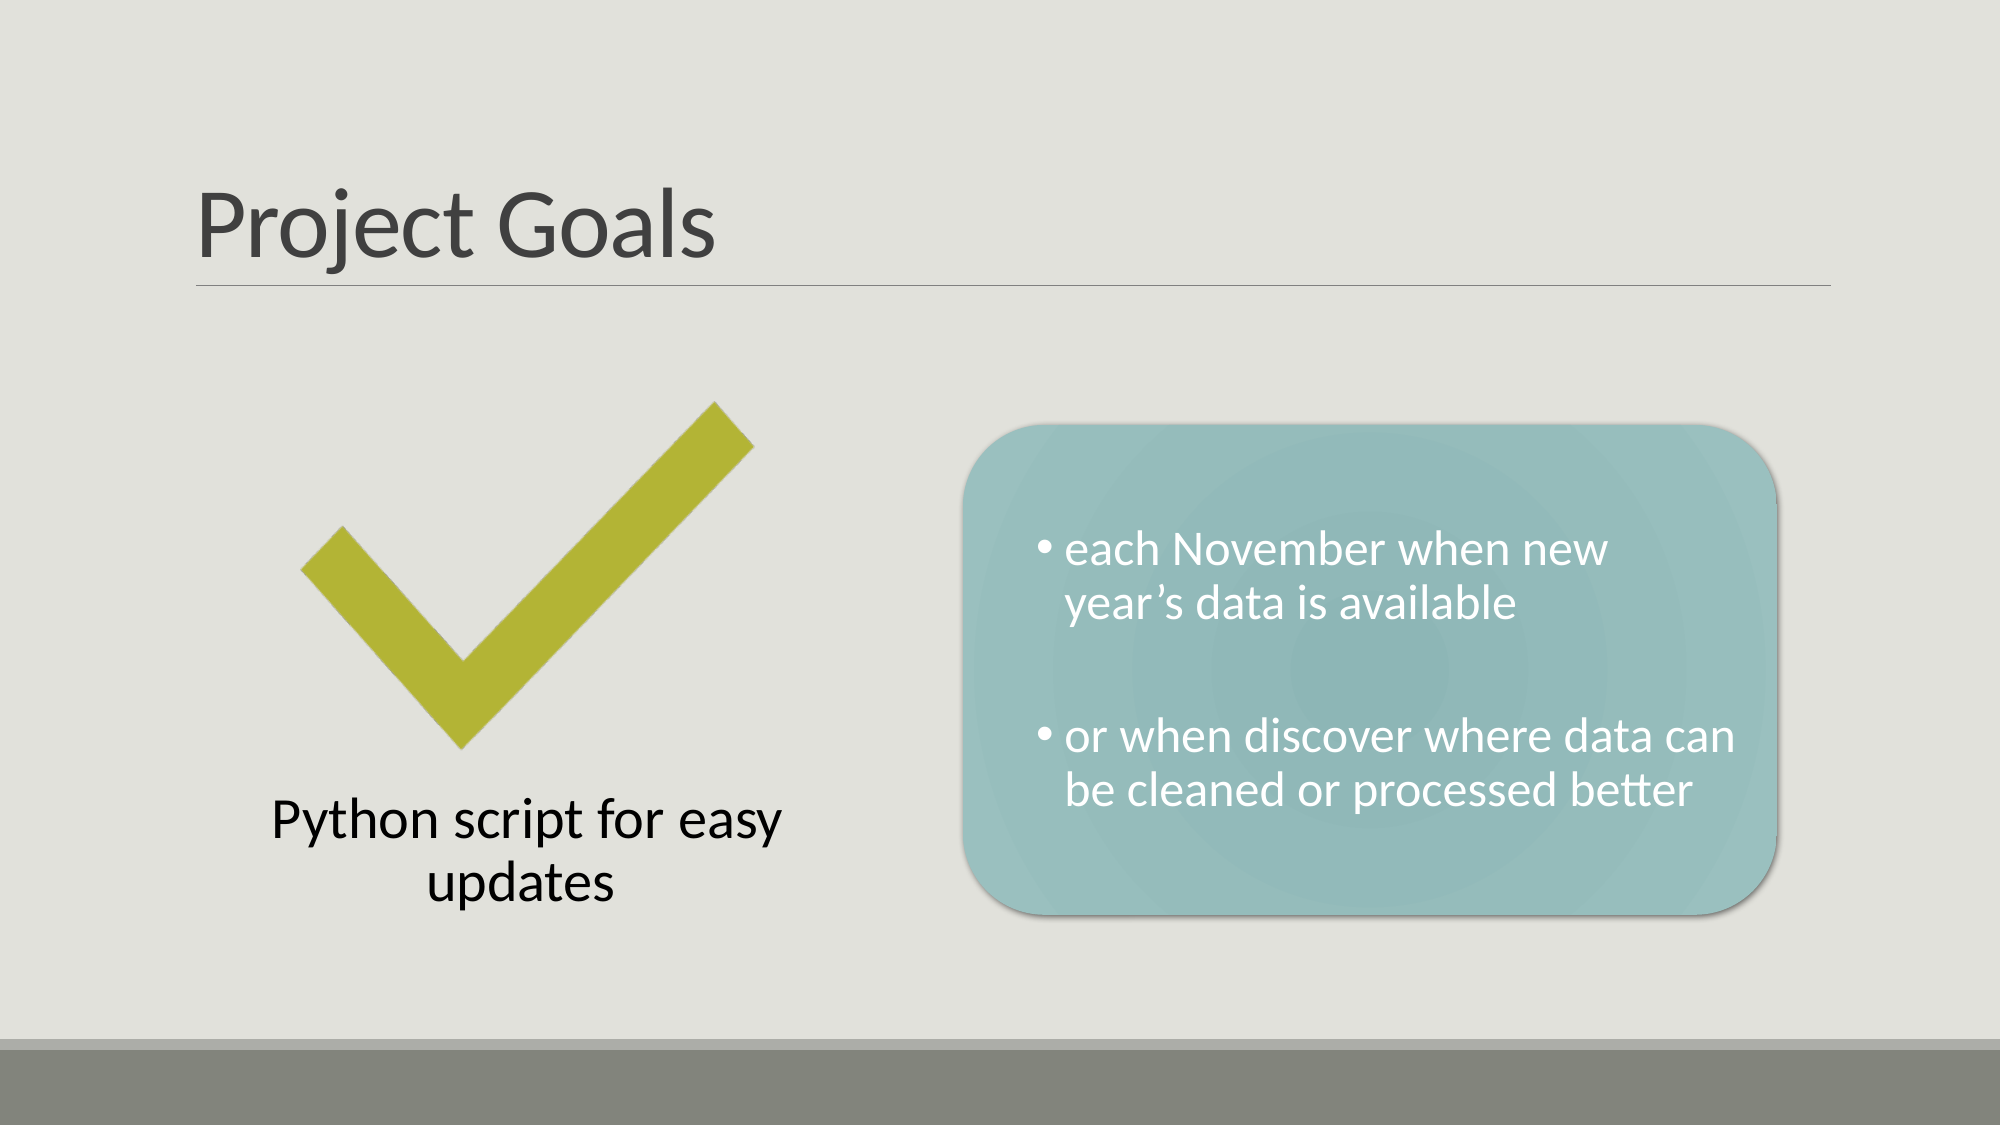

# Project Goals

Python script for easy updates
each November when new year’s data is available

or when discover where data can be cleaned or processed better